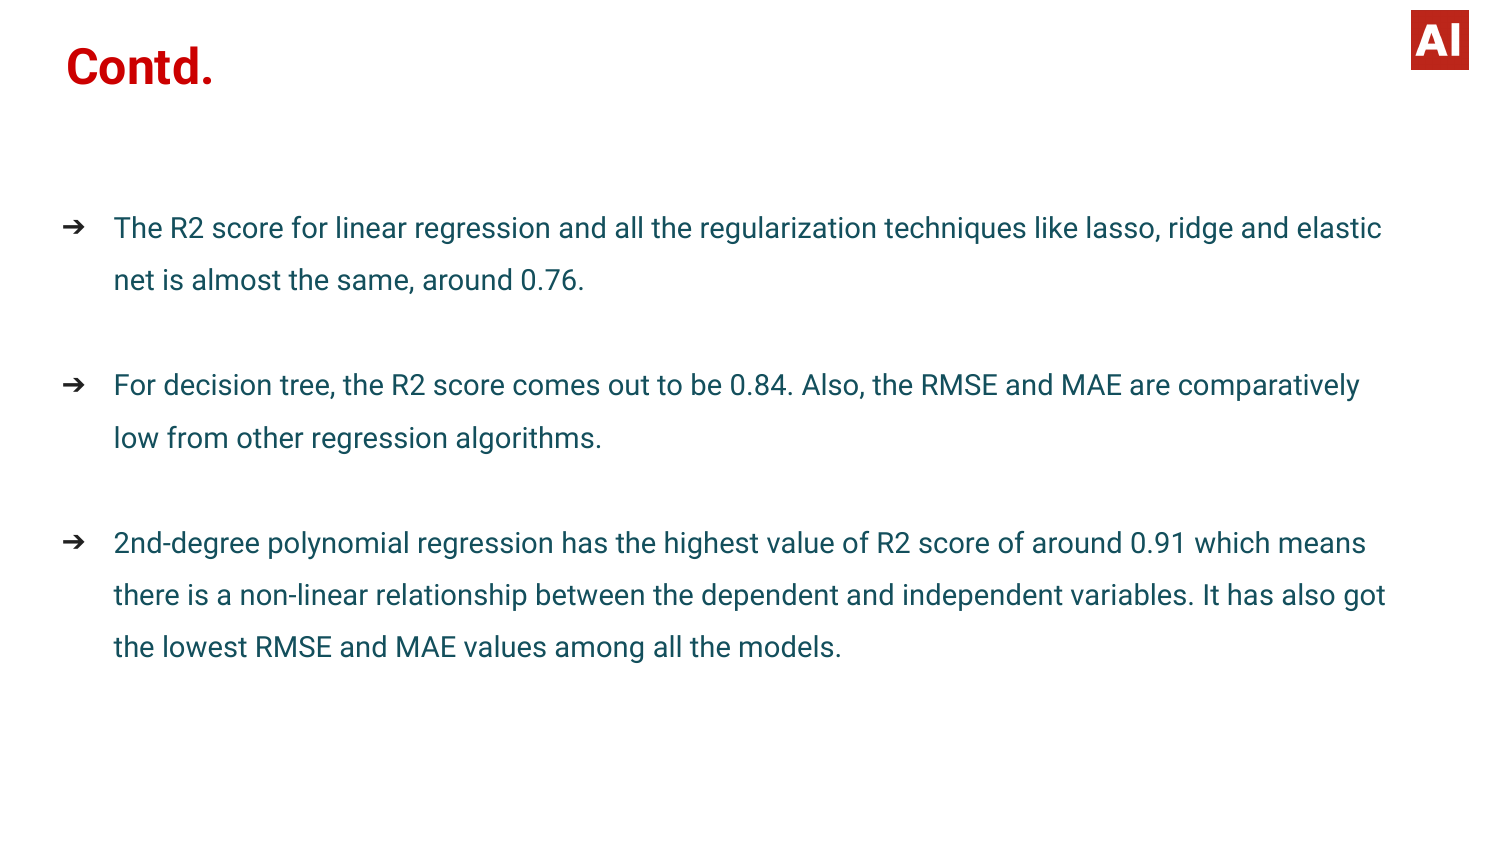

# Contd.
The R2 score for linear regression and all the regularization techniques like lasso, ridge and elastic net is almost the same, around 0.76.

For decision tree, the R2 score comes out to be 0.84. Also, the RMSE and MAE are comparatively low from other regression algorithms.

2nd-degree polynomial regression has the highest value of R2 score of around 0.91 which means there is a non-linear relationship between the dependent and independent variables. It has also got the lowest RMSE and MAE values among all the models.